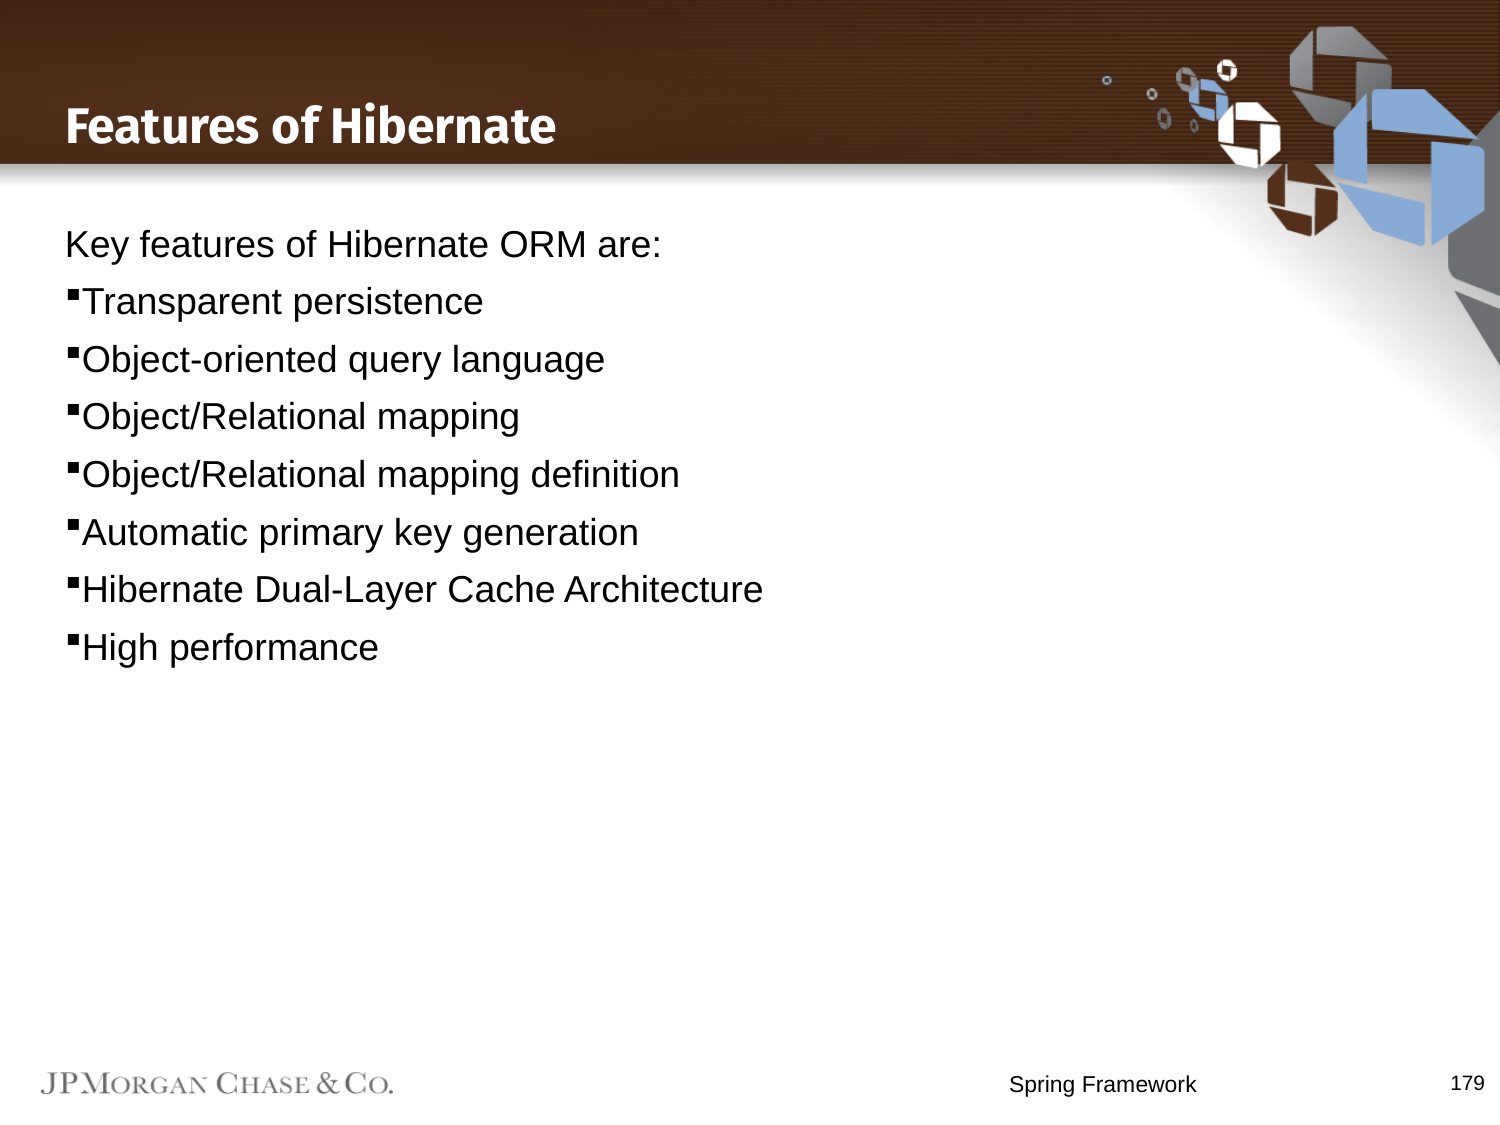

Features of Hibernate
Key features of Hibernate ORM are:
Transparent persistence
Object-oriented query language
Object/Relational mapping
Object/Relational mapping definition
Automatic primary key generation
Hibernate Dual-Layer Cache Architecture
High performance

Spring Framework
179